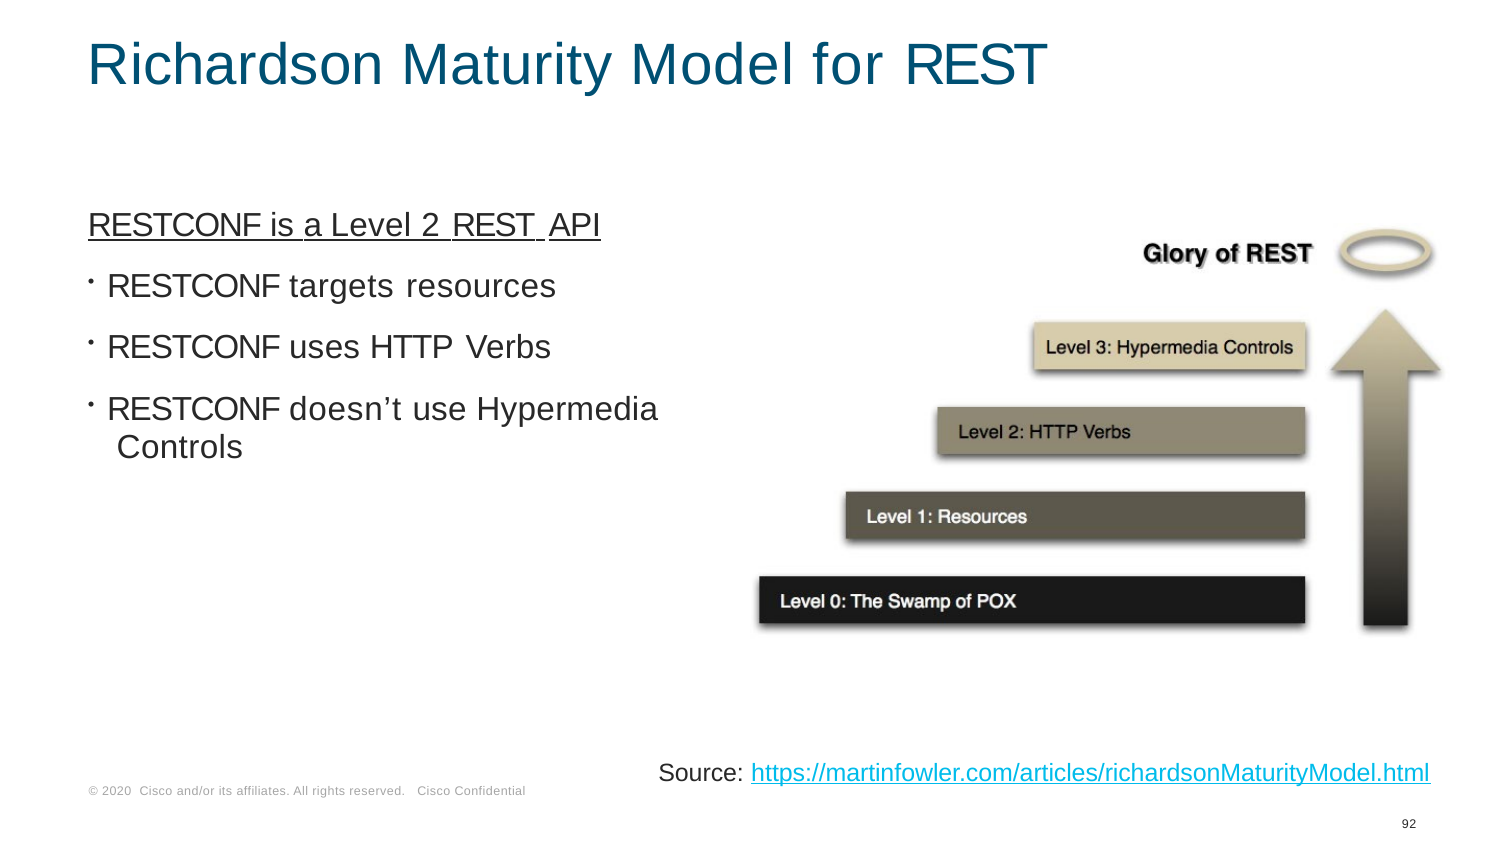

# Richardson Maturity Model for REST
RESTCONF is a Level 2 REST API
RESTCONF targets resources
RESTCONF uses HTTP Verbs
RESTCONF doesn’t use Hypermedia  Controls

Source: https://martinfowler.com/articles/richardsonMaturityModel.html
92